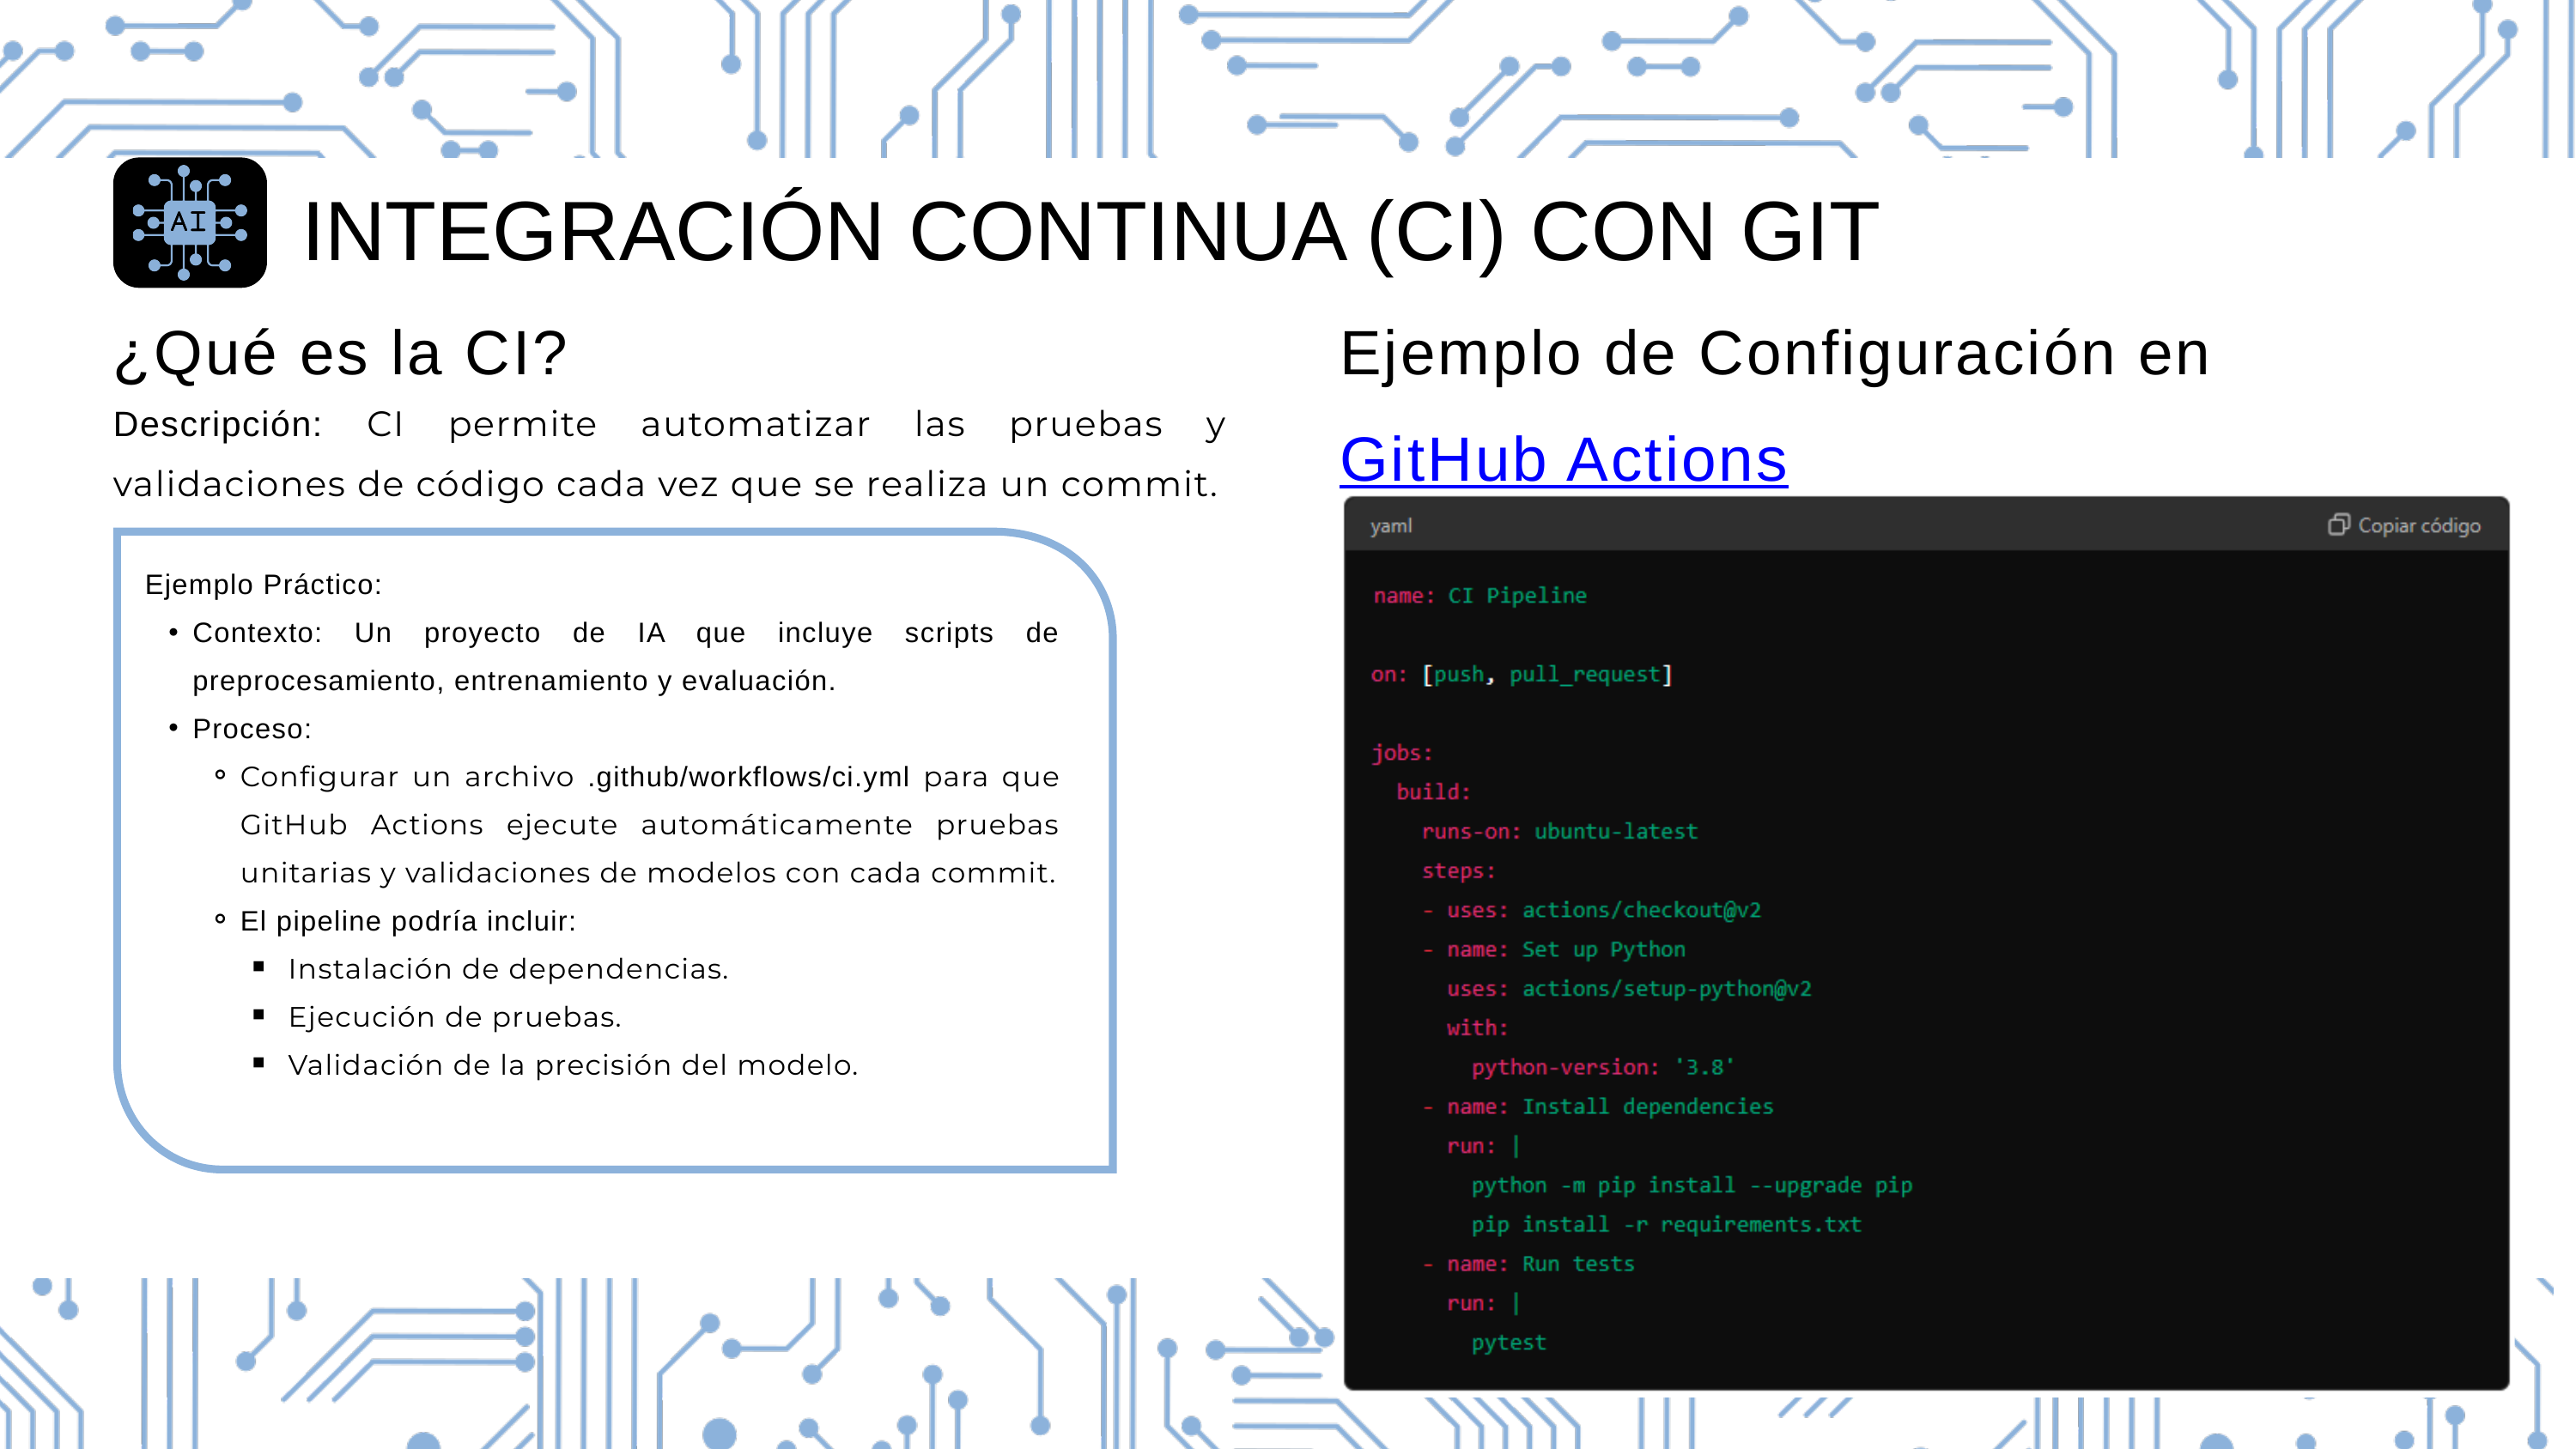

INTEGRACIÓN CONTINUA (CI) CON GIT

¿Qué es la CI?
Ejemplo de Configuración en GitHub Actions
Descripción: CI permite automatizar las pruebas y validaciones de código cada vez que se realiza un commit.

Ejemplo Práctico:
Contexto: Un proyecto de IA que incluye scripts de preprocesamiento, entrenamiento y evaluación.
Proceso:
Configurar un archivo .github/workflows/ci.yml para que GitHub Actions ejecute automáticamente pruebas unitarias y validaciones de modelos con cada commit.
El pipeline podría incluir:
Instalación de dependencias.
Ejecución de pruebas.
Validación de la precisión del modelo.